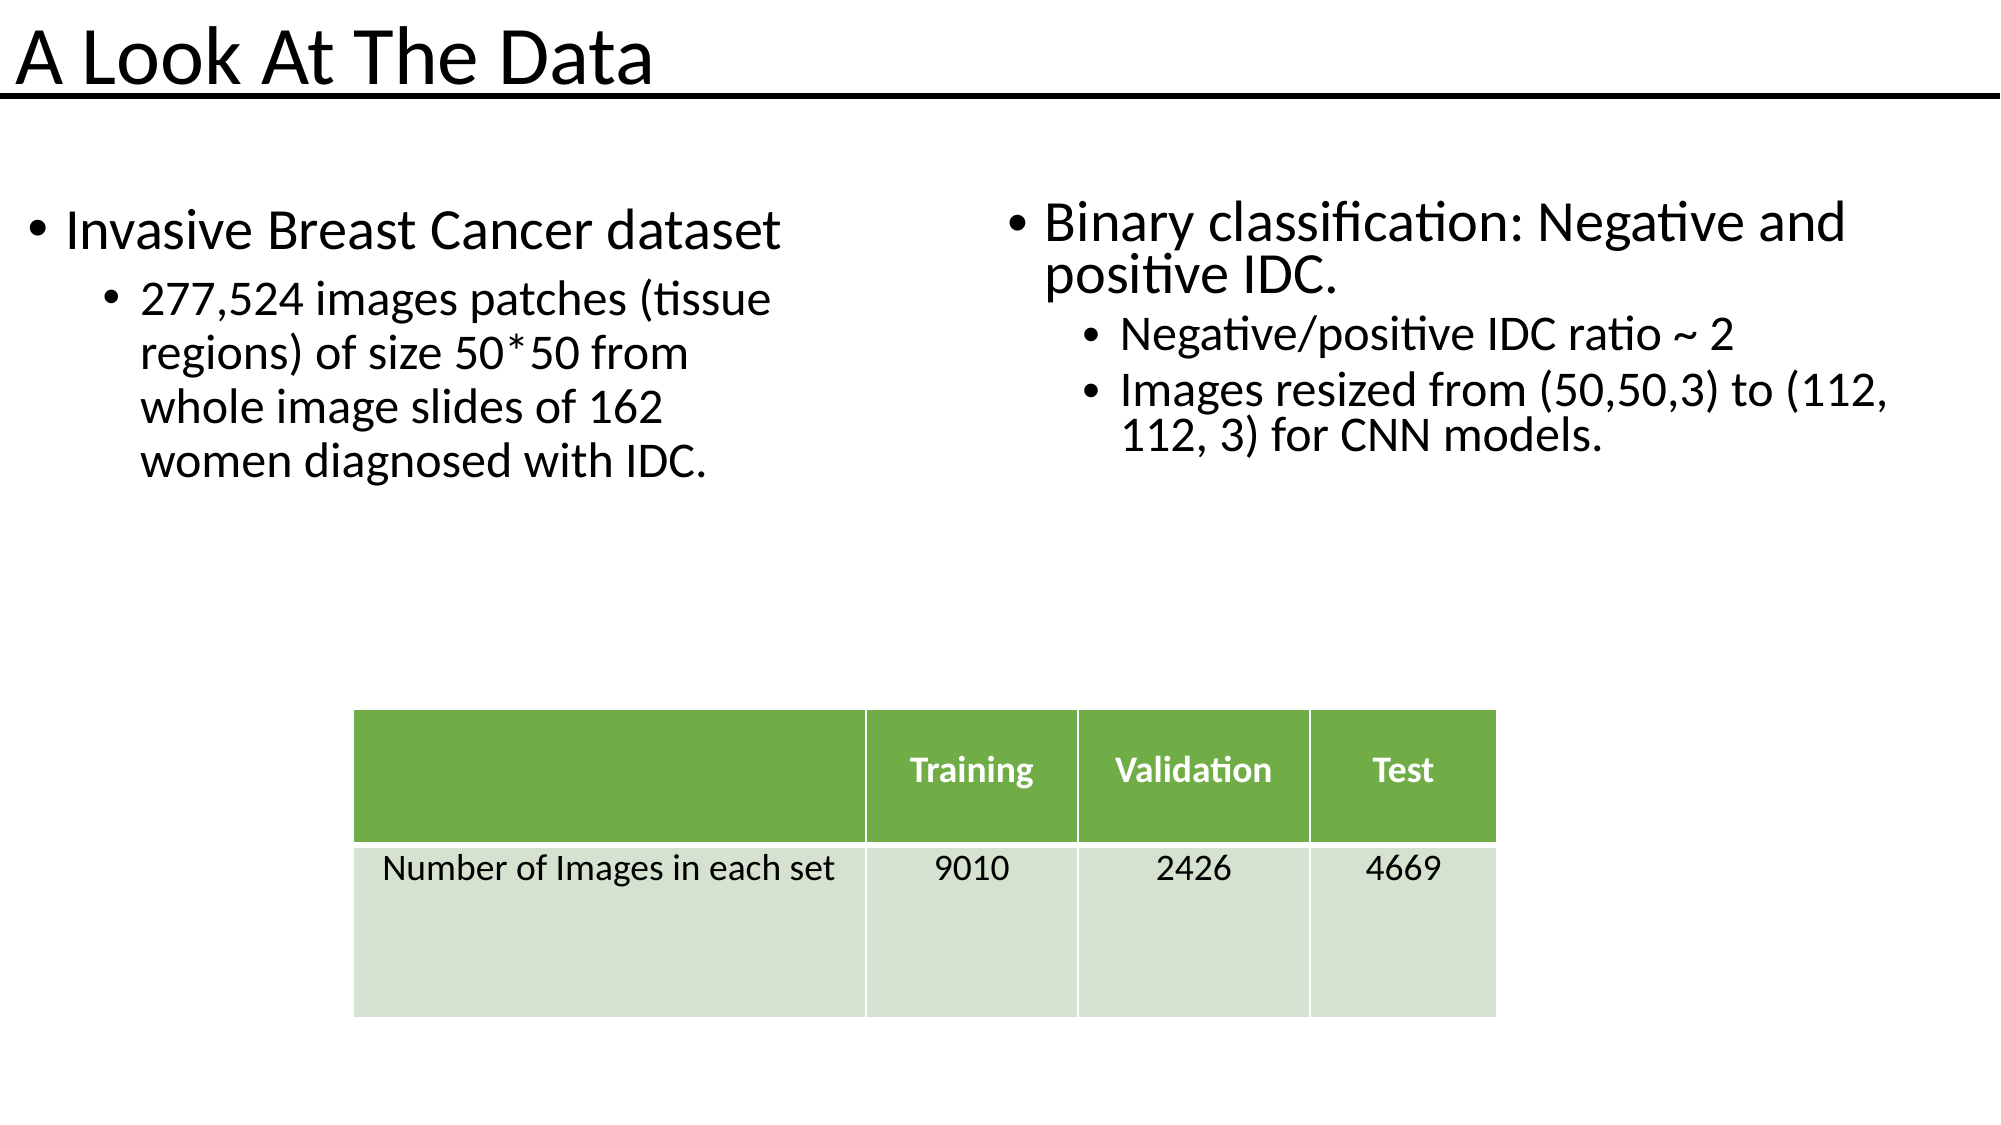

# A Look At The Data
Invasive Breast Cancer dataset
277,524 images patches (tissue regions) of size 50*50 from whole image slides of 162 women diagnosed with IDC.

Binary classification: Negative and positive IDC.
Negative/positive IDC ratio ~ 2
Images resized from (50,50,3) to (112, 112, 3) for CNN models.

|  | Training | Validation | Test |
| --- | --- | --- | --- |
| Number of Images in each set | 9010 | 2426 | 4669 |